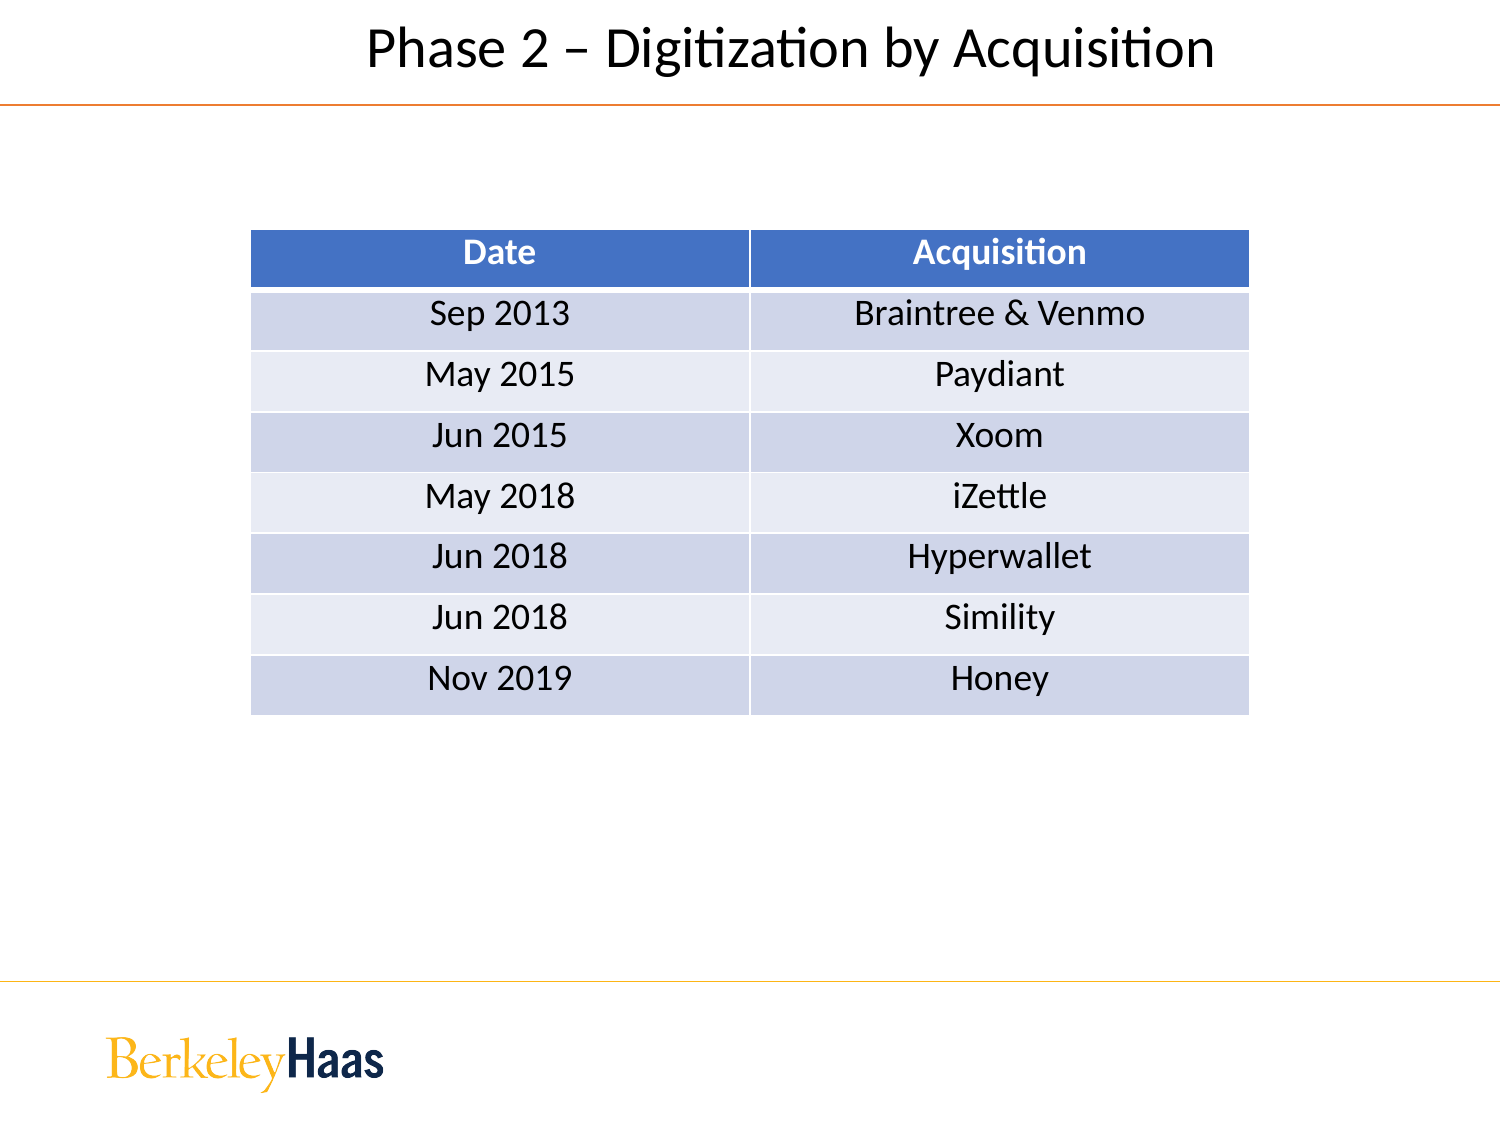

Phase 2 – Digitization by Acquisition
| Date | Acquisition |
| --- | --- |
| Sep 2013 | Braintree & Venmo |
| May 2015 | Paydiant |
| Jun 2015 | Xoom |
| May 2018 | iZettle |
| Jun 2018 | Hyperwallet |
| Jun 2018 | Simility |
| Nov 2019 | Honey |